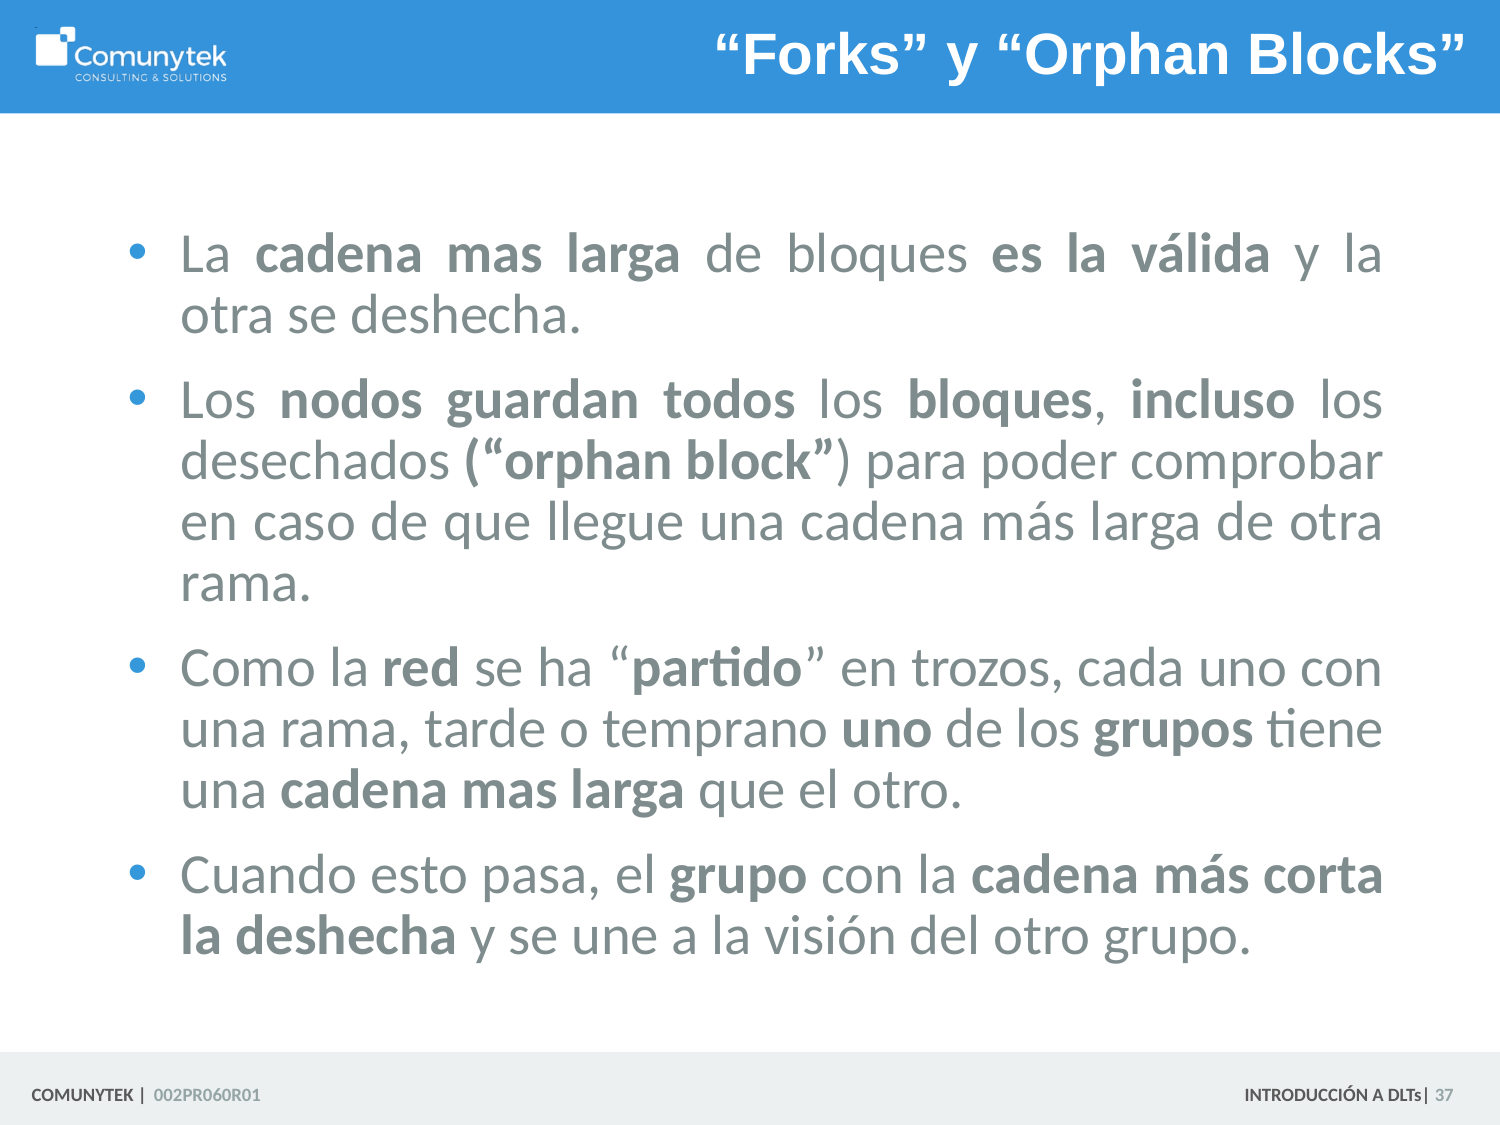

# “Forks” y “Orphan Blocks”
La cadena mas larga de bloques es la válida y la otra se deshecha.
Los nodos guardan todos los bloques, incluso los desechados (“orphan block”) para poder comprobar en caso de que llegue una cadena más larga de otra rama.
Como la red se ha “partido” en trozos, cada uno con una rama, tarde o temprano uno de los grupos tiene una cadena mas larga que el otro.
Cuando esto pasa, el grupo con la cadena más corta la deshecha y se une a la visión del otro grupo.

 37